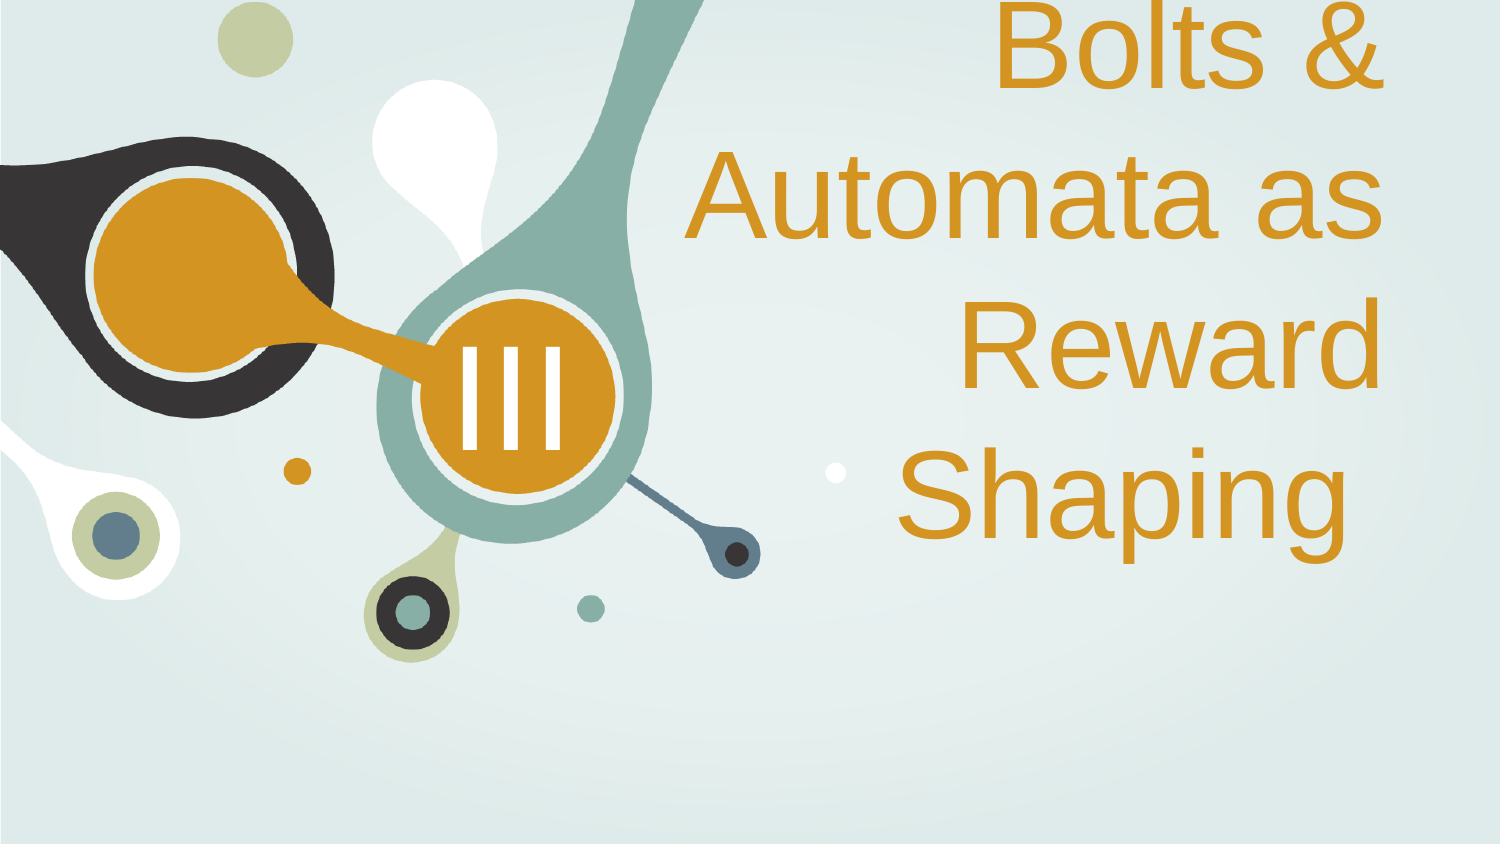

# Restraining Bolts &
Automata as Reward Shaping
III